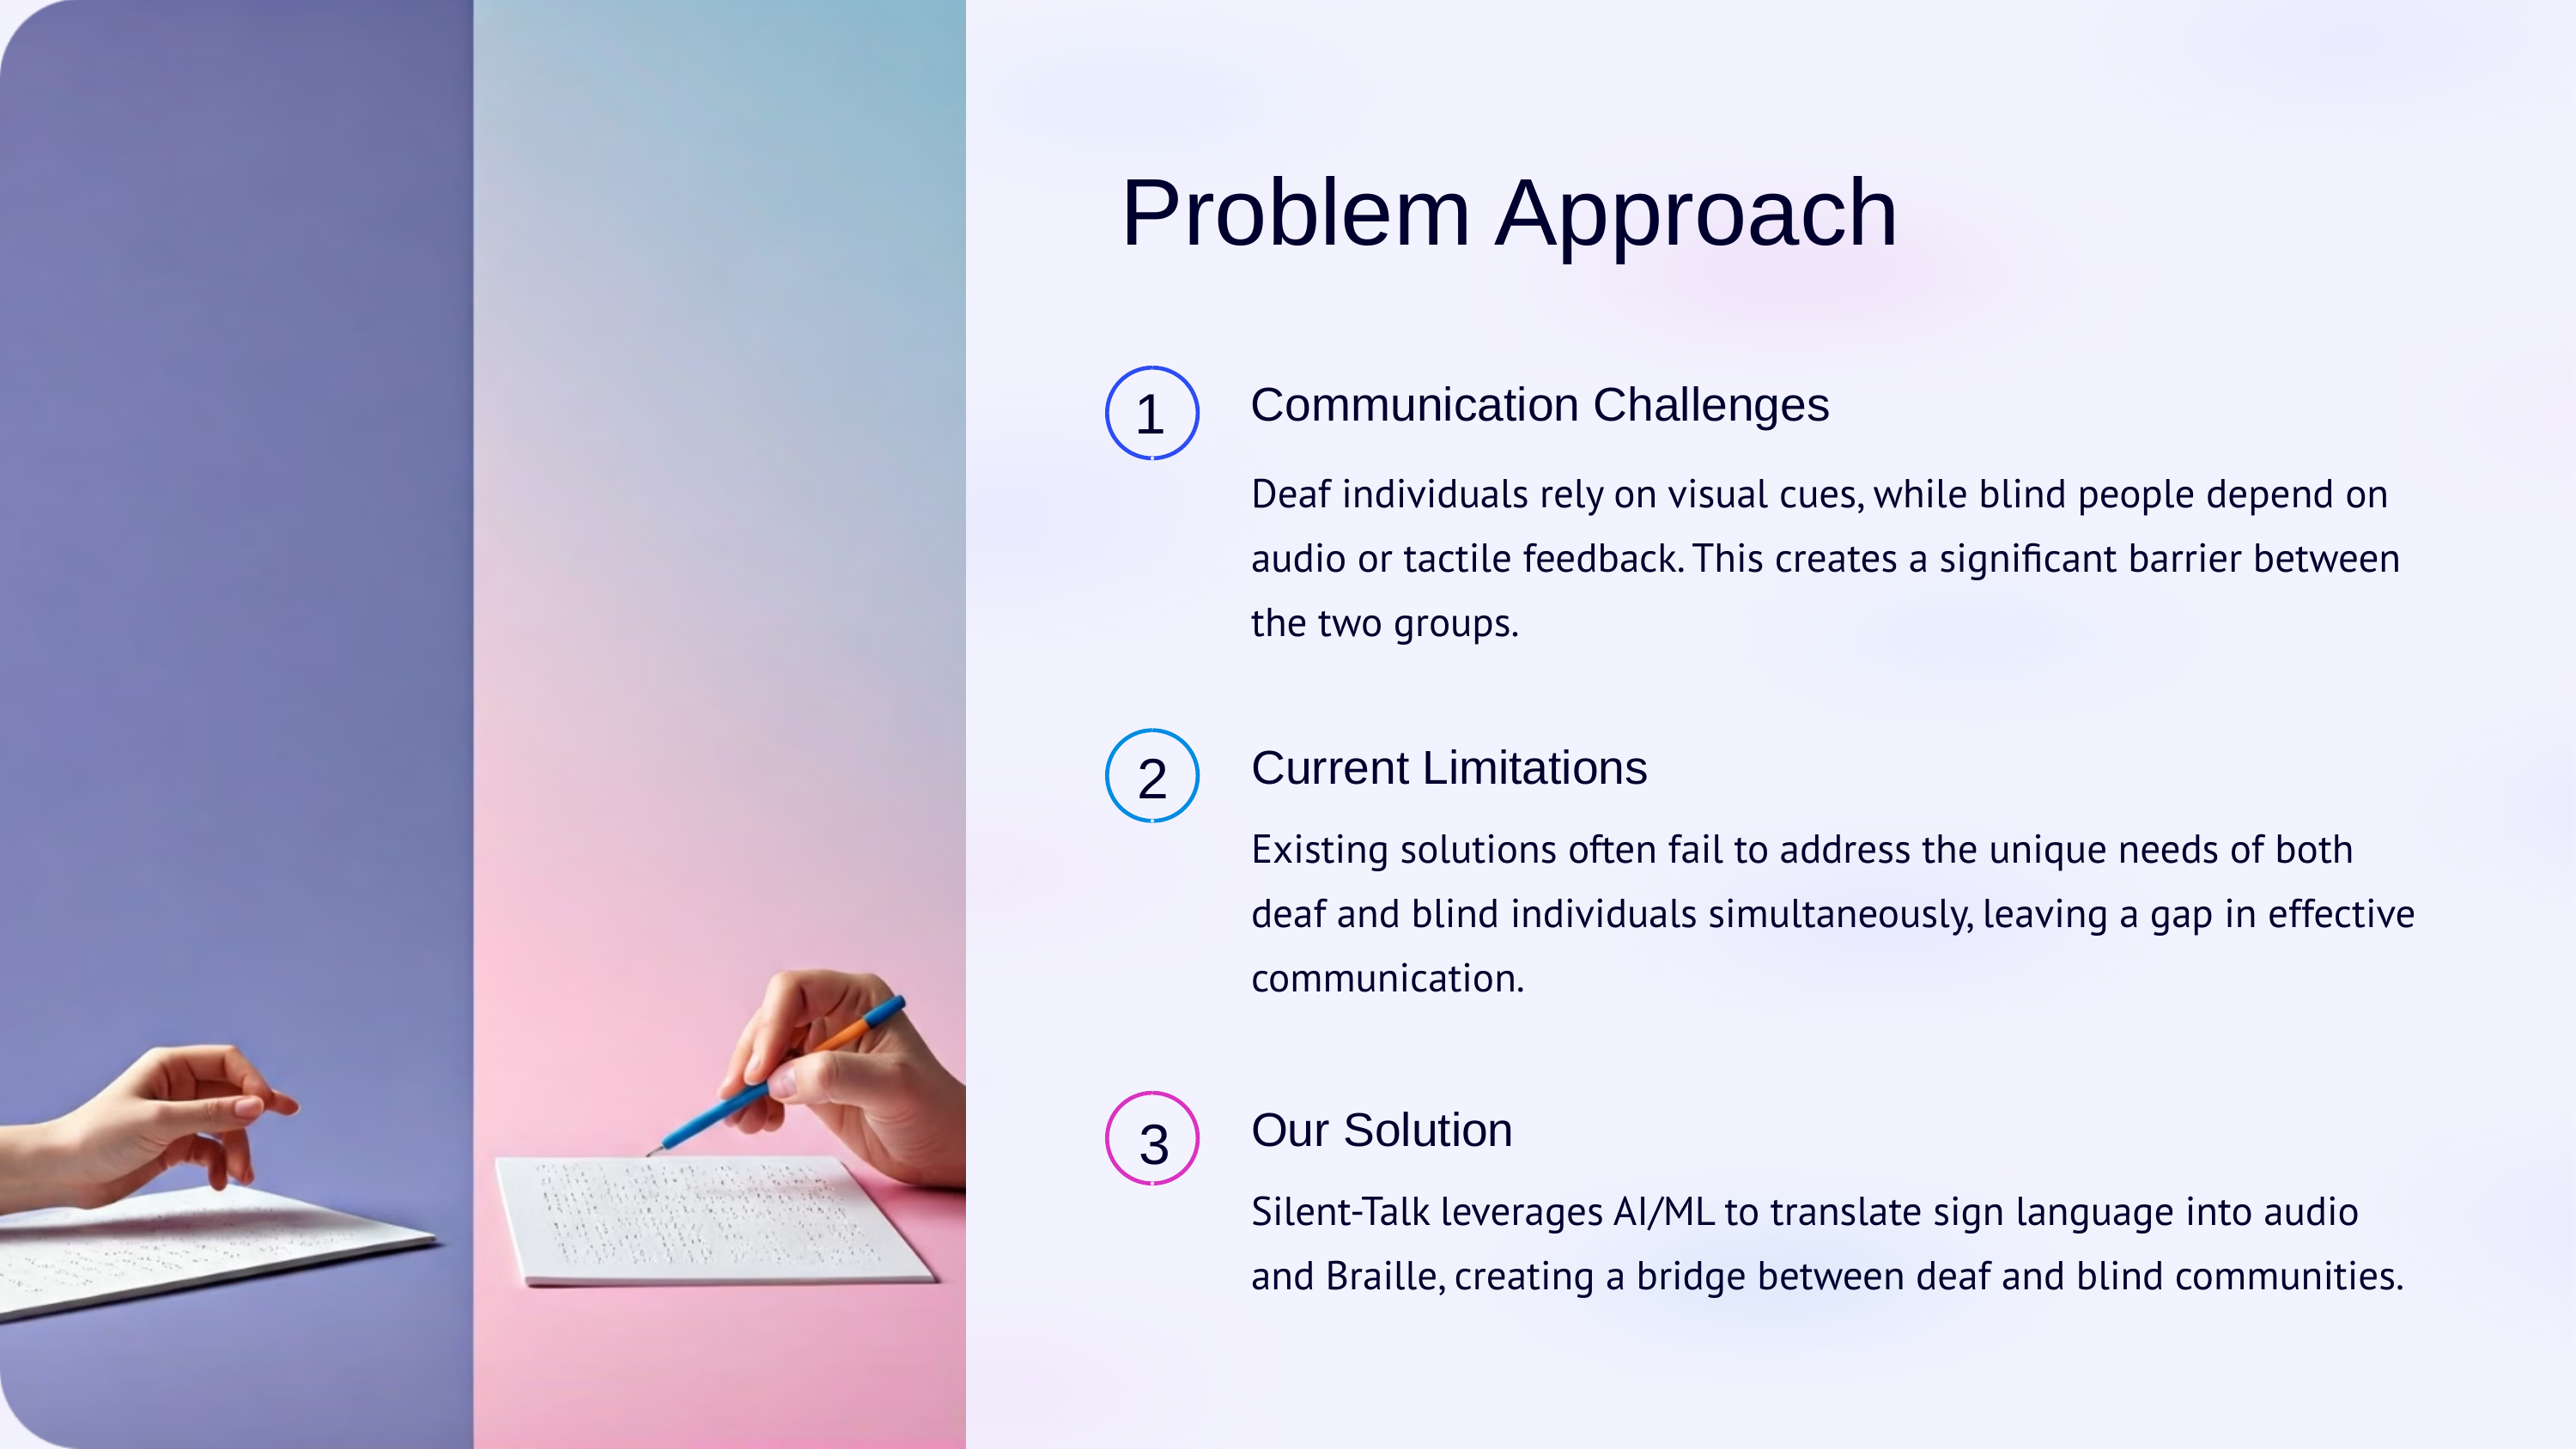

Problem Approach

Communication Challenges
1
Deaf individuals rely on visual cues, while blind people depend on audio or tactile feedback. This creates a significant barrier between the two groups.

Current Limitations
2
Existing solutions often fail to address the unique needs of both deaf and blind individuals simultaneously, leaving a gap in effective communication.

Our Solution
3
Silent-Talk leverages AI/ML to translate sign language into audio and Braille, creating a bridge between deaf and blind communities.